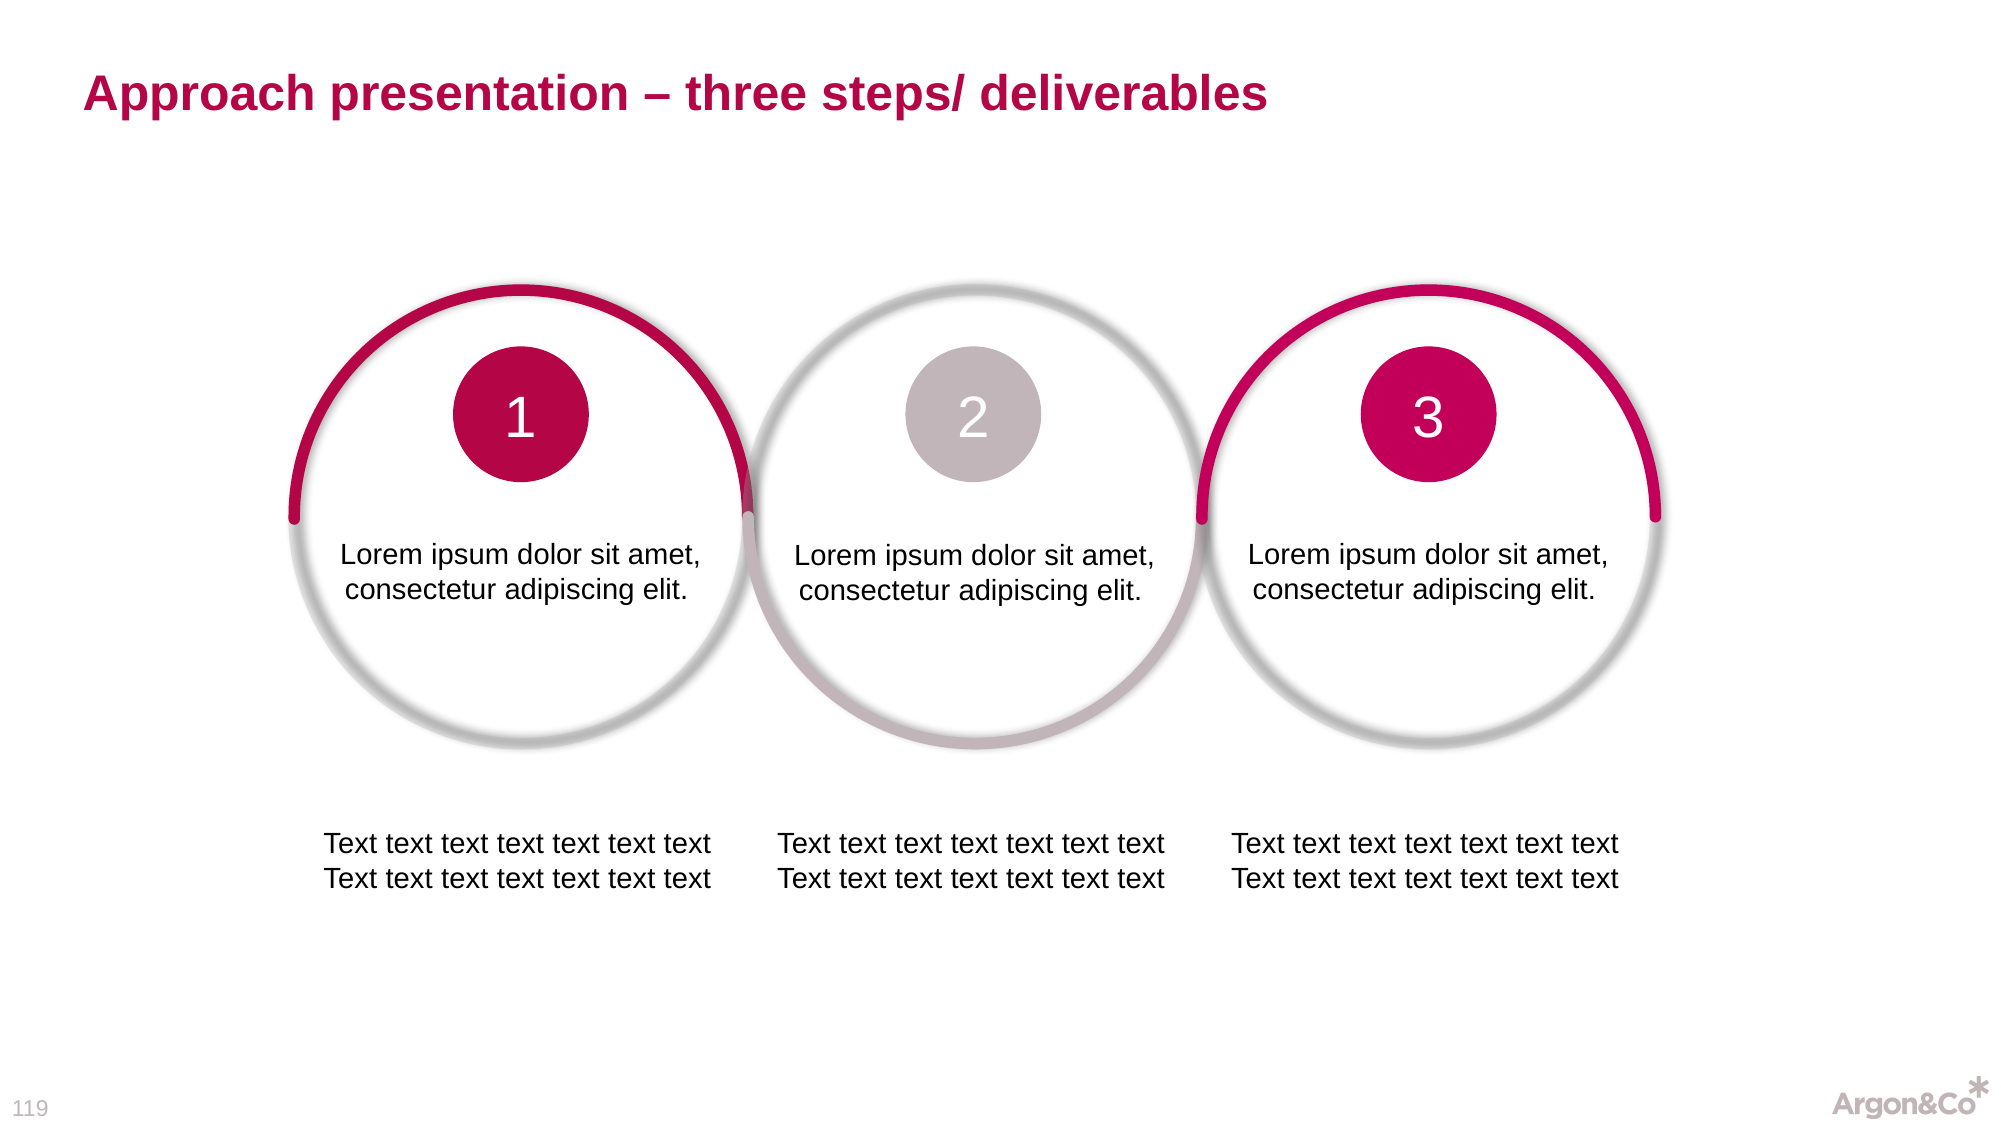

# Approach presentation – three steps/ deliverables

1
2
3
Lorem ipsum dolor sit amet, consectetur adipiscing elit.
Lorem ipsum dolor sit amet, consectetur adipiscing elit.
Lorem ipsum dolor sit amet, consectetur adipiscing elit.
Text text text text text text text Text text text text text text text
Text text text text text text text Text text text text text text text
Text text text text text text text Text text text text text text text